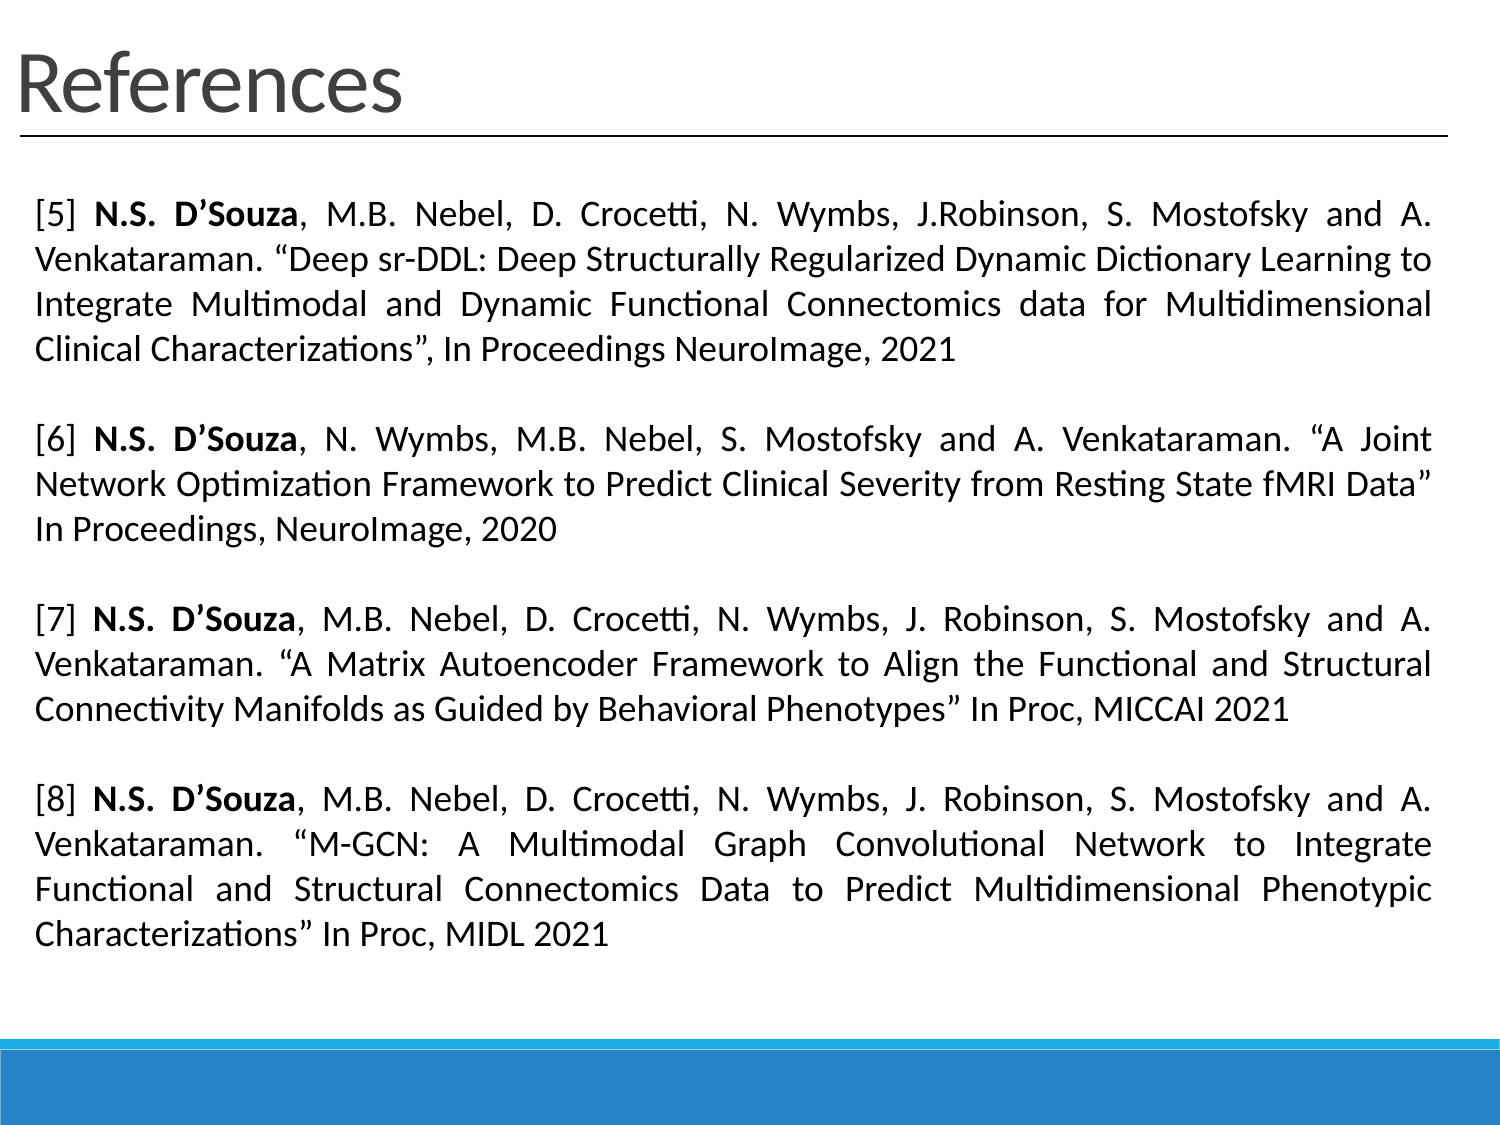

References
[5] N.S. D’Souza, M.B. Nebel, D. Crocetti, N. Wymbs, J.Robinson, S. Mostofsky and A. Venkataraman. “Deep sr-DDL: Deep Structurally Regularized Dynamic Dictionary Learning to Integrate Multimodal and Dynamic Functional Connectomics data for Multidimensional Clinical Characterizations”, In Proceedings NeuroImage, 2021

[6] N.S. D’Souza, N. Wymbs, M.B. Nebel, S. Mostofsky and A. Venkataraman. “A Joint Network Optimization Framework to Predict Clinical Severity from Resting State fMRI Data” In Proceedings, NeuroImage, 2020

[7] N.S. D’Souza, M.B. Nebel, D. Crocetti, N. Wymbs, J. Robinson, S. Mostofsky and A. Venkataraman. “A Matrix Autoencoder Framework to Align the Functional and Structural Connectivity Manifolds as Guided by Behavioral Phenotypes” In Proc, MICCAI 2021

[8] N.S. D’Souza, M.B. Nebel, D. Crocetti, N. Wymbs, J. Robinson, S. Mostofsky and A. Venkataraman. “M-GCN: A Multimodal Graph Convolutional Network to Integrate Functional and Structural Connectomics Data to Predict Multidimensional Phenotypic Characterizations” In Proc, MIDL 2021